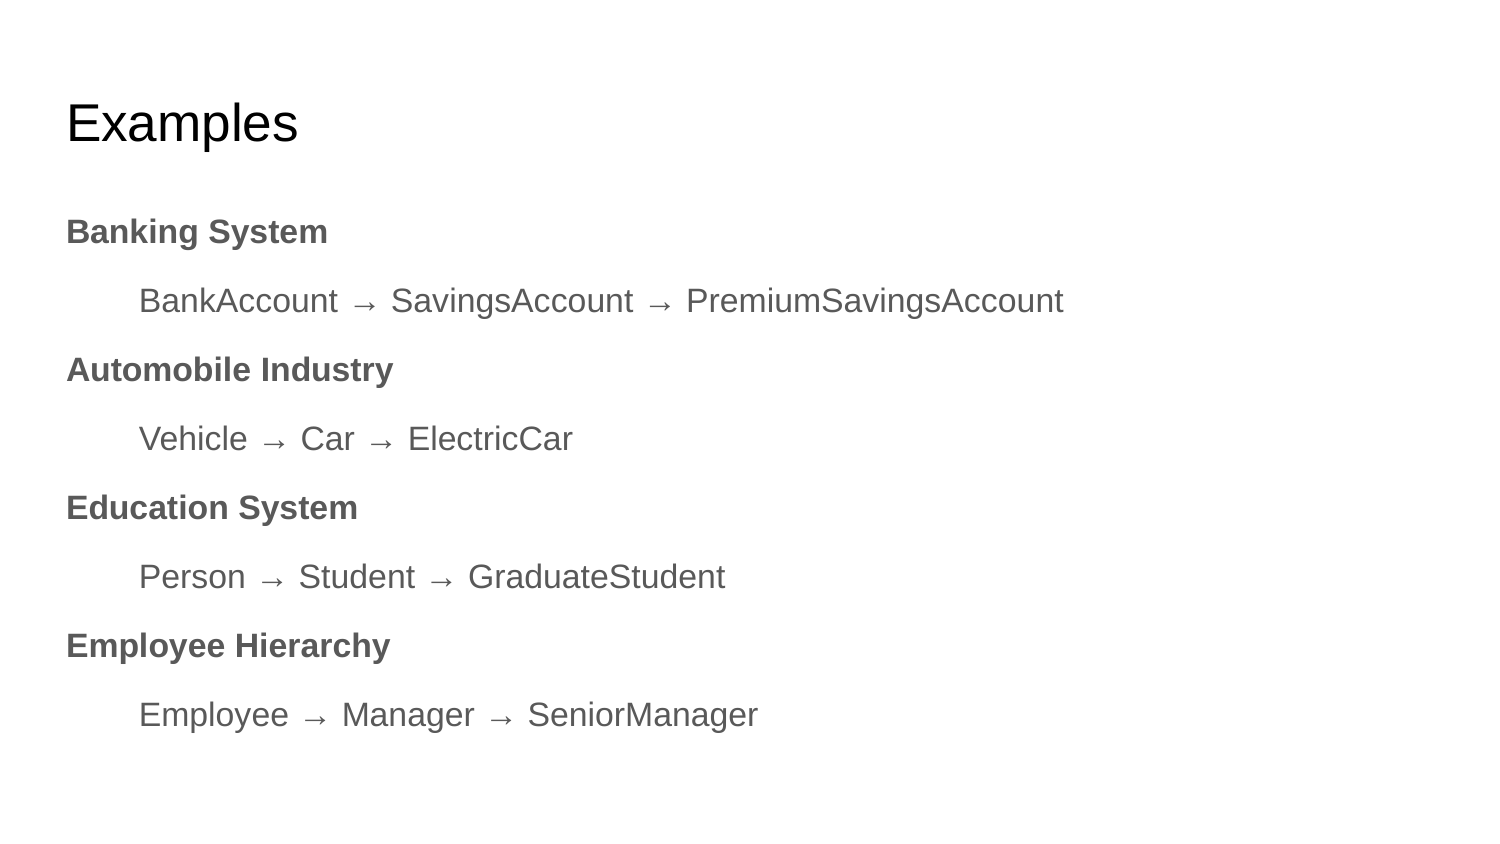

# Examples
Banking System
BankAccount → SavingsAccount → PremiumSavingsAccount
Automobile Industry
Vehicle → Car → ElectricCar
Education System
Person → Student → GraduateStudent
Employee Hierarchy
Employee → Manager → SeniorManager